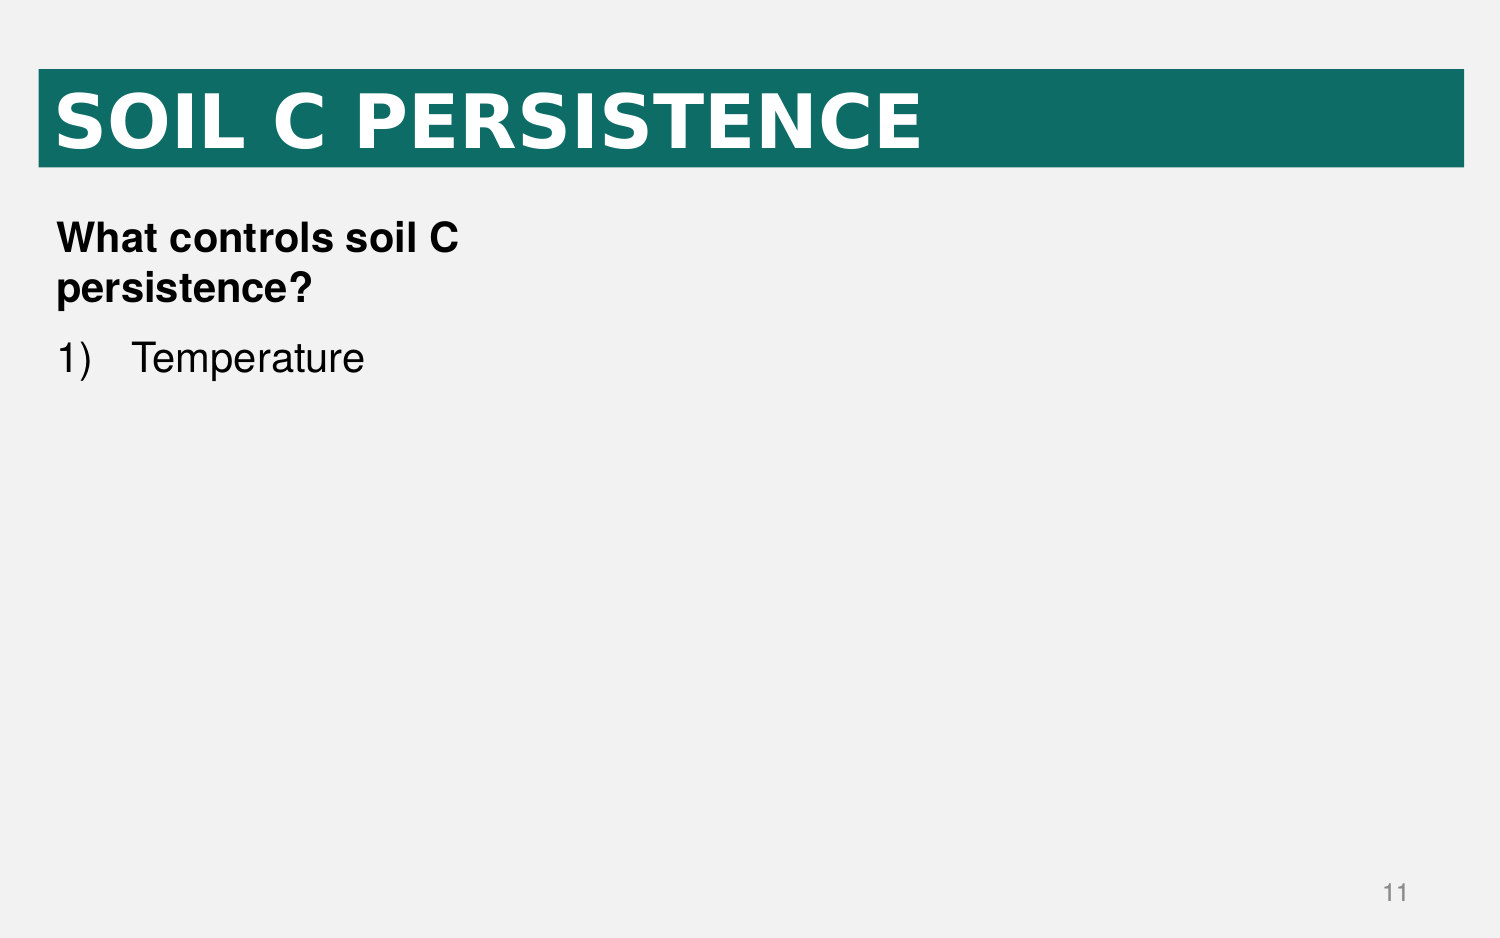

SOIL C PERSISTENCE
What controls soil C persistence?
Temperature

11
11